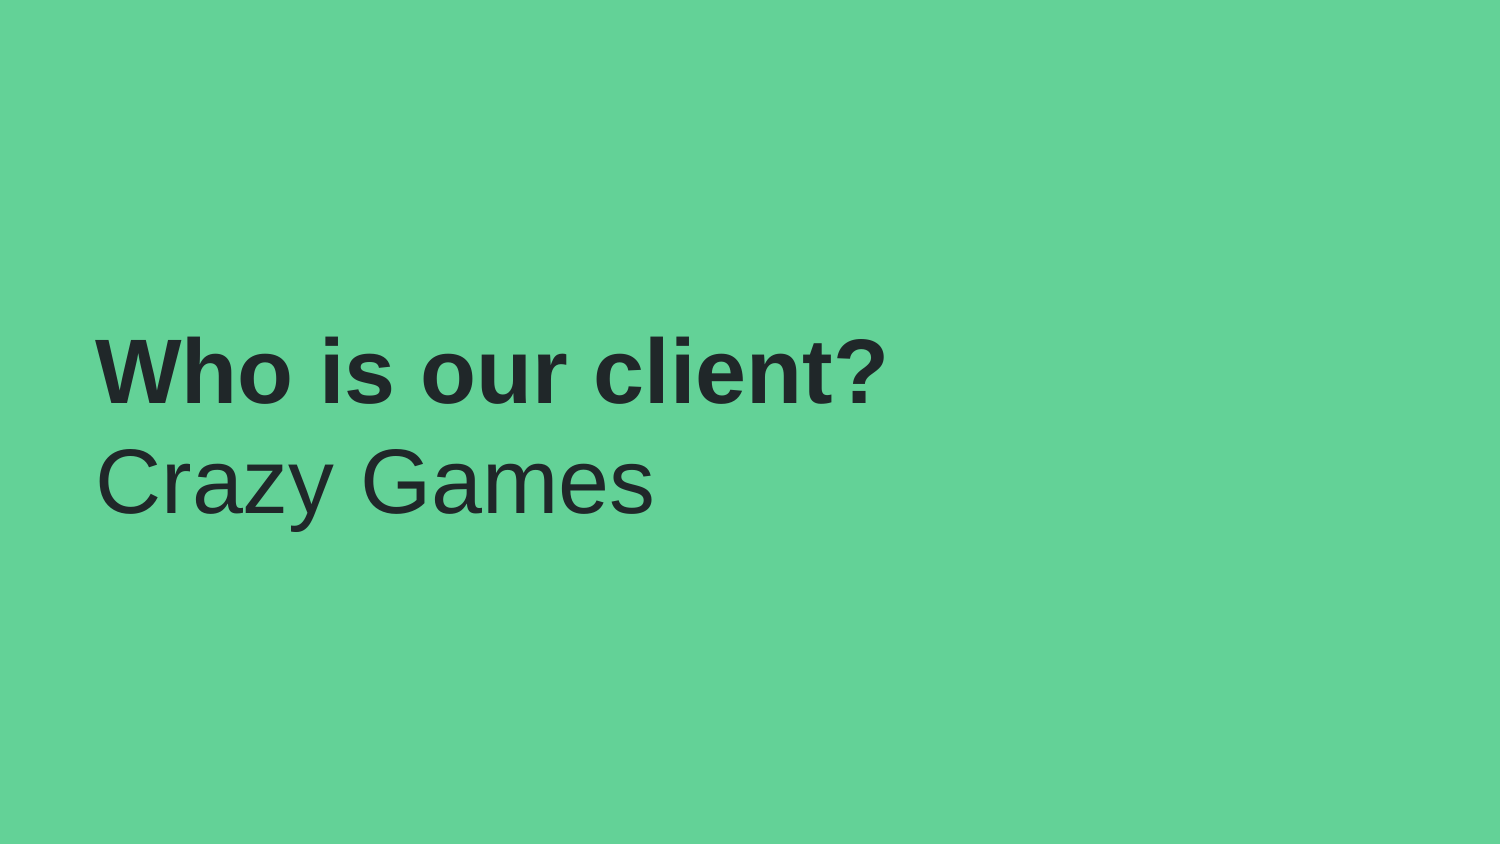

# Who is our client?
Crazy Games